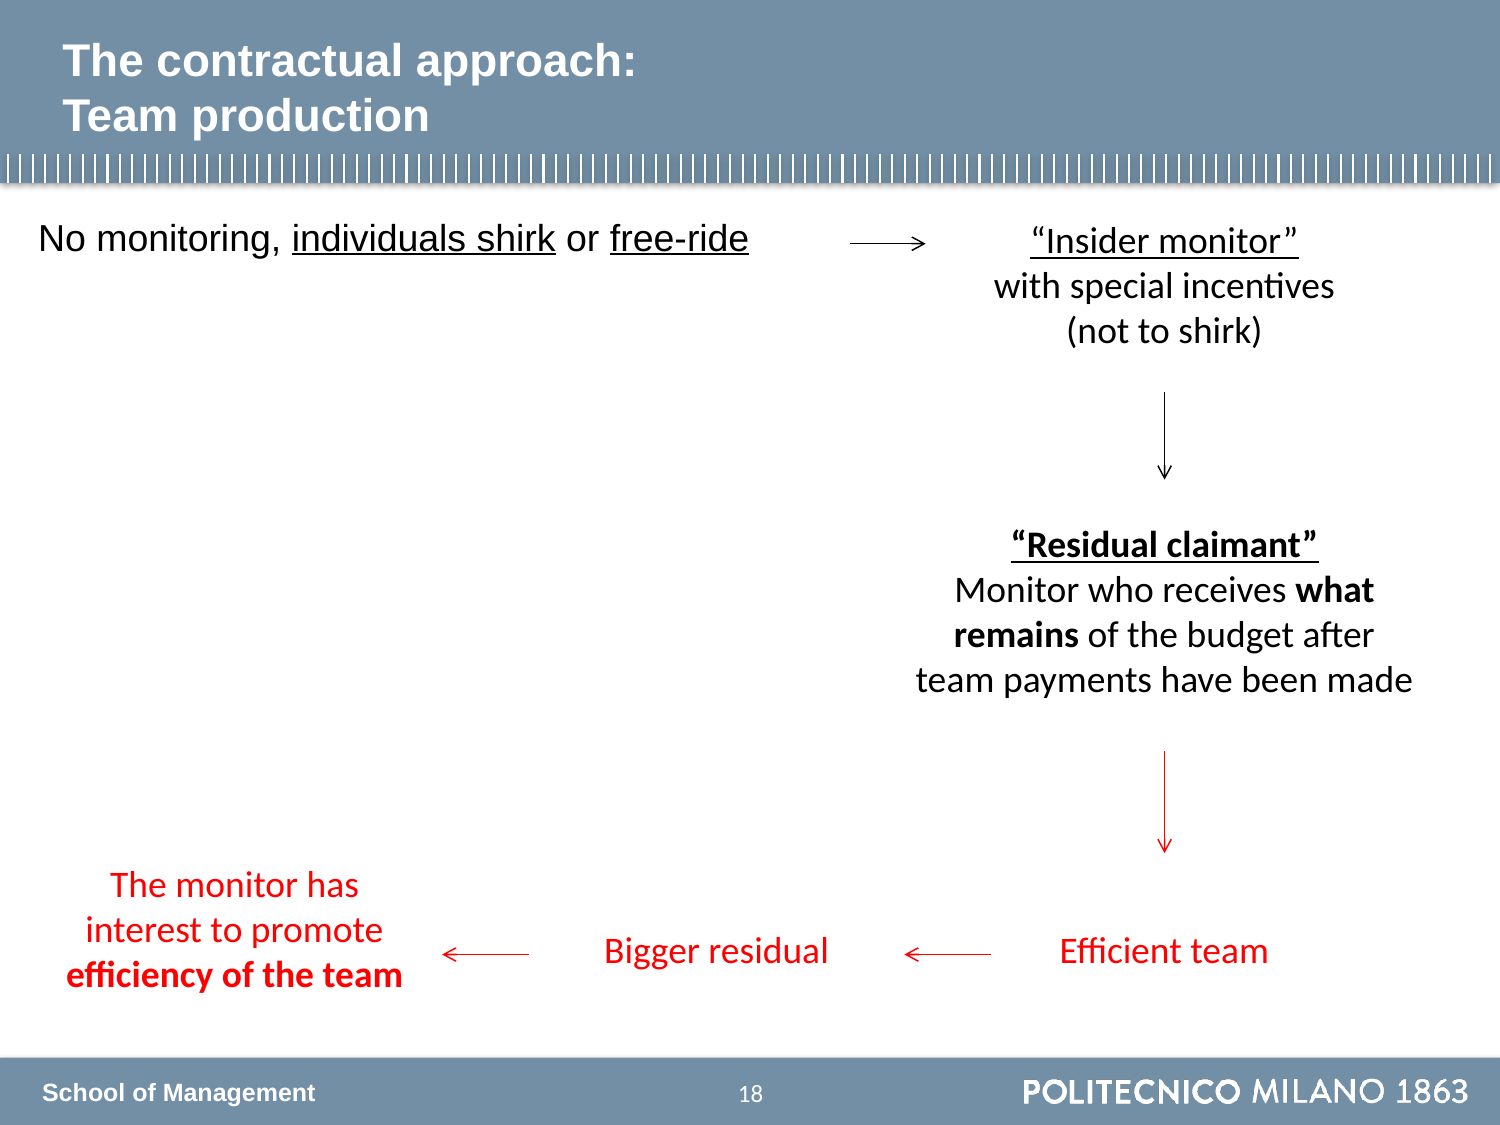

# The contractual approach: Team production
No monitoring, individuals shirk or free-ride
“Insider monitor”
with special incentives (not to shirk)
“Residual claimant”
Monitor who receives what remains of the budget after team payments have been made
The monitor has interest to promote efficiency of the team

Bigger residual
Efficient team
18